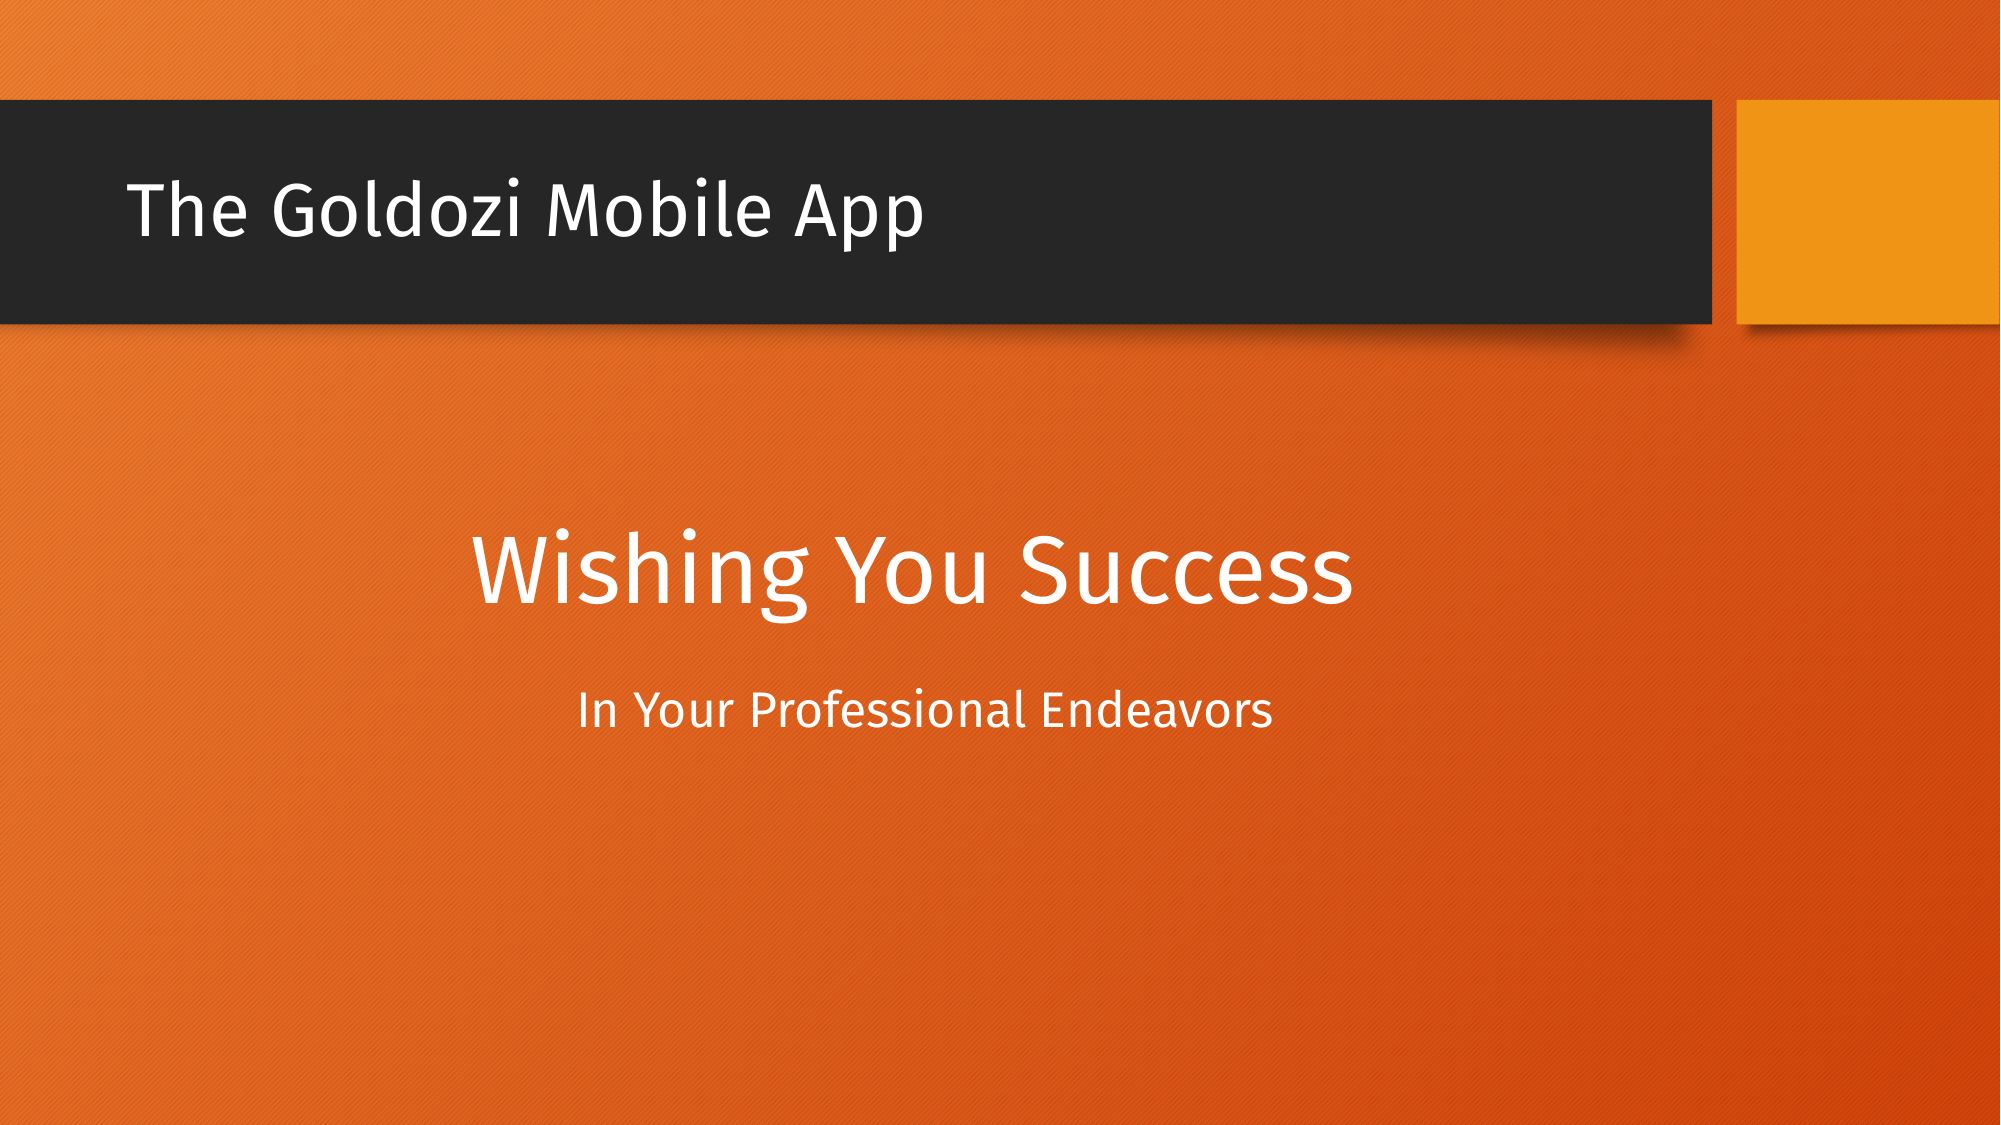

# The Goldozi Mobile App

Wishing You Success
 In Your Professional Endeavors